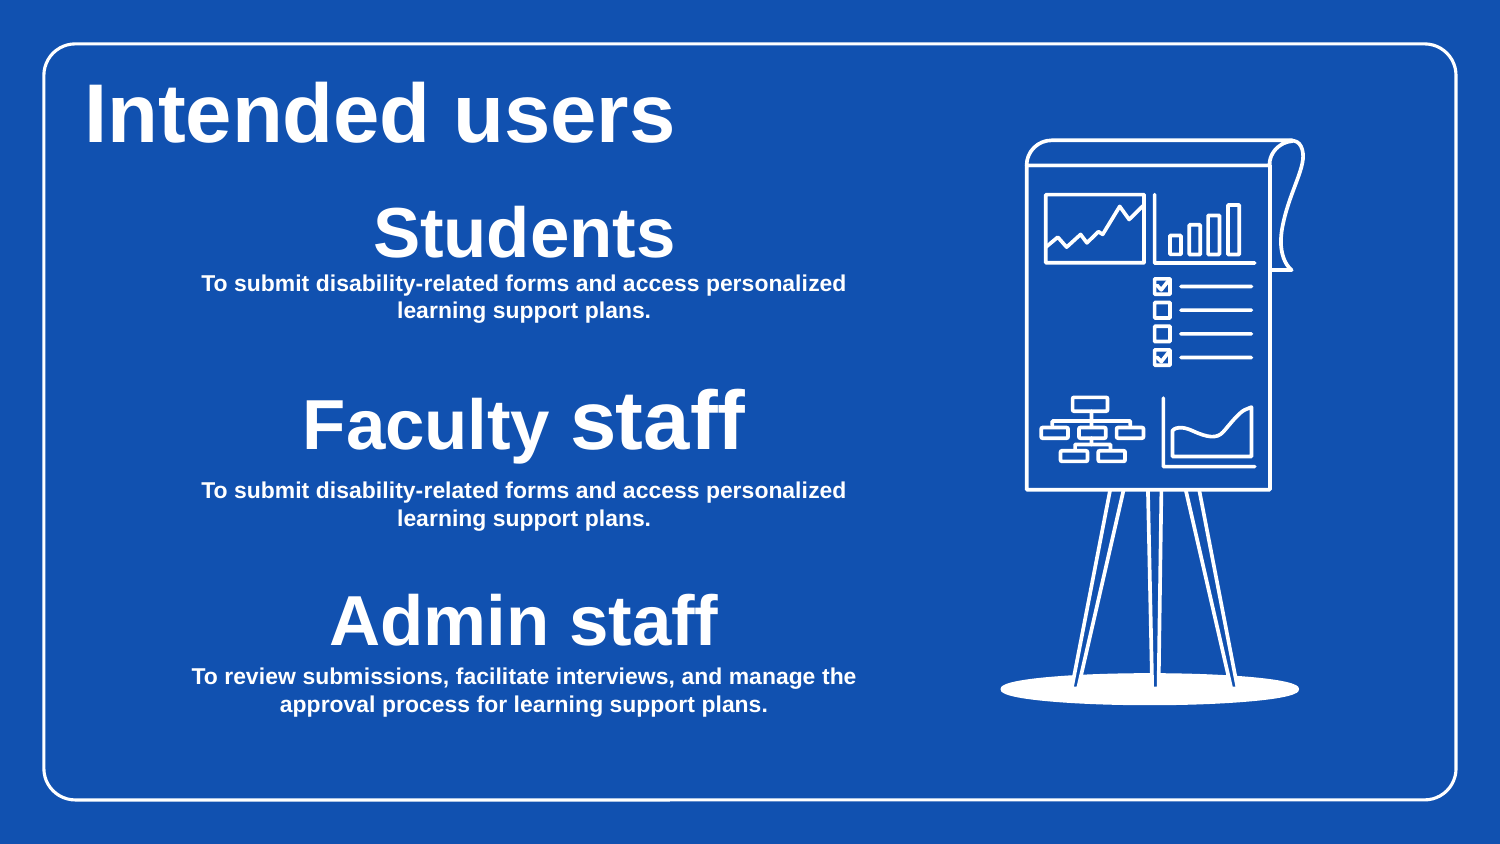

Intended users

# Students
To submit disability-related forms and access personalized learning support plans.
Faculty staff
To submit disability-related forms and access personalized learning support plans.
Admin staff
To review submissions, facilitate interviews, and manage the approval process for learning support plans.